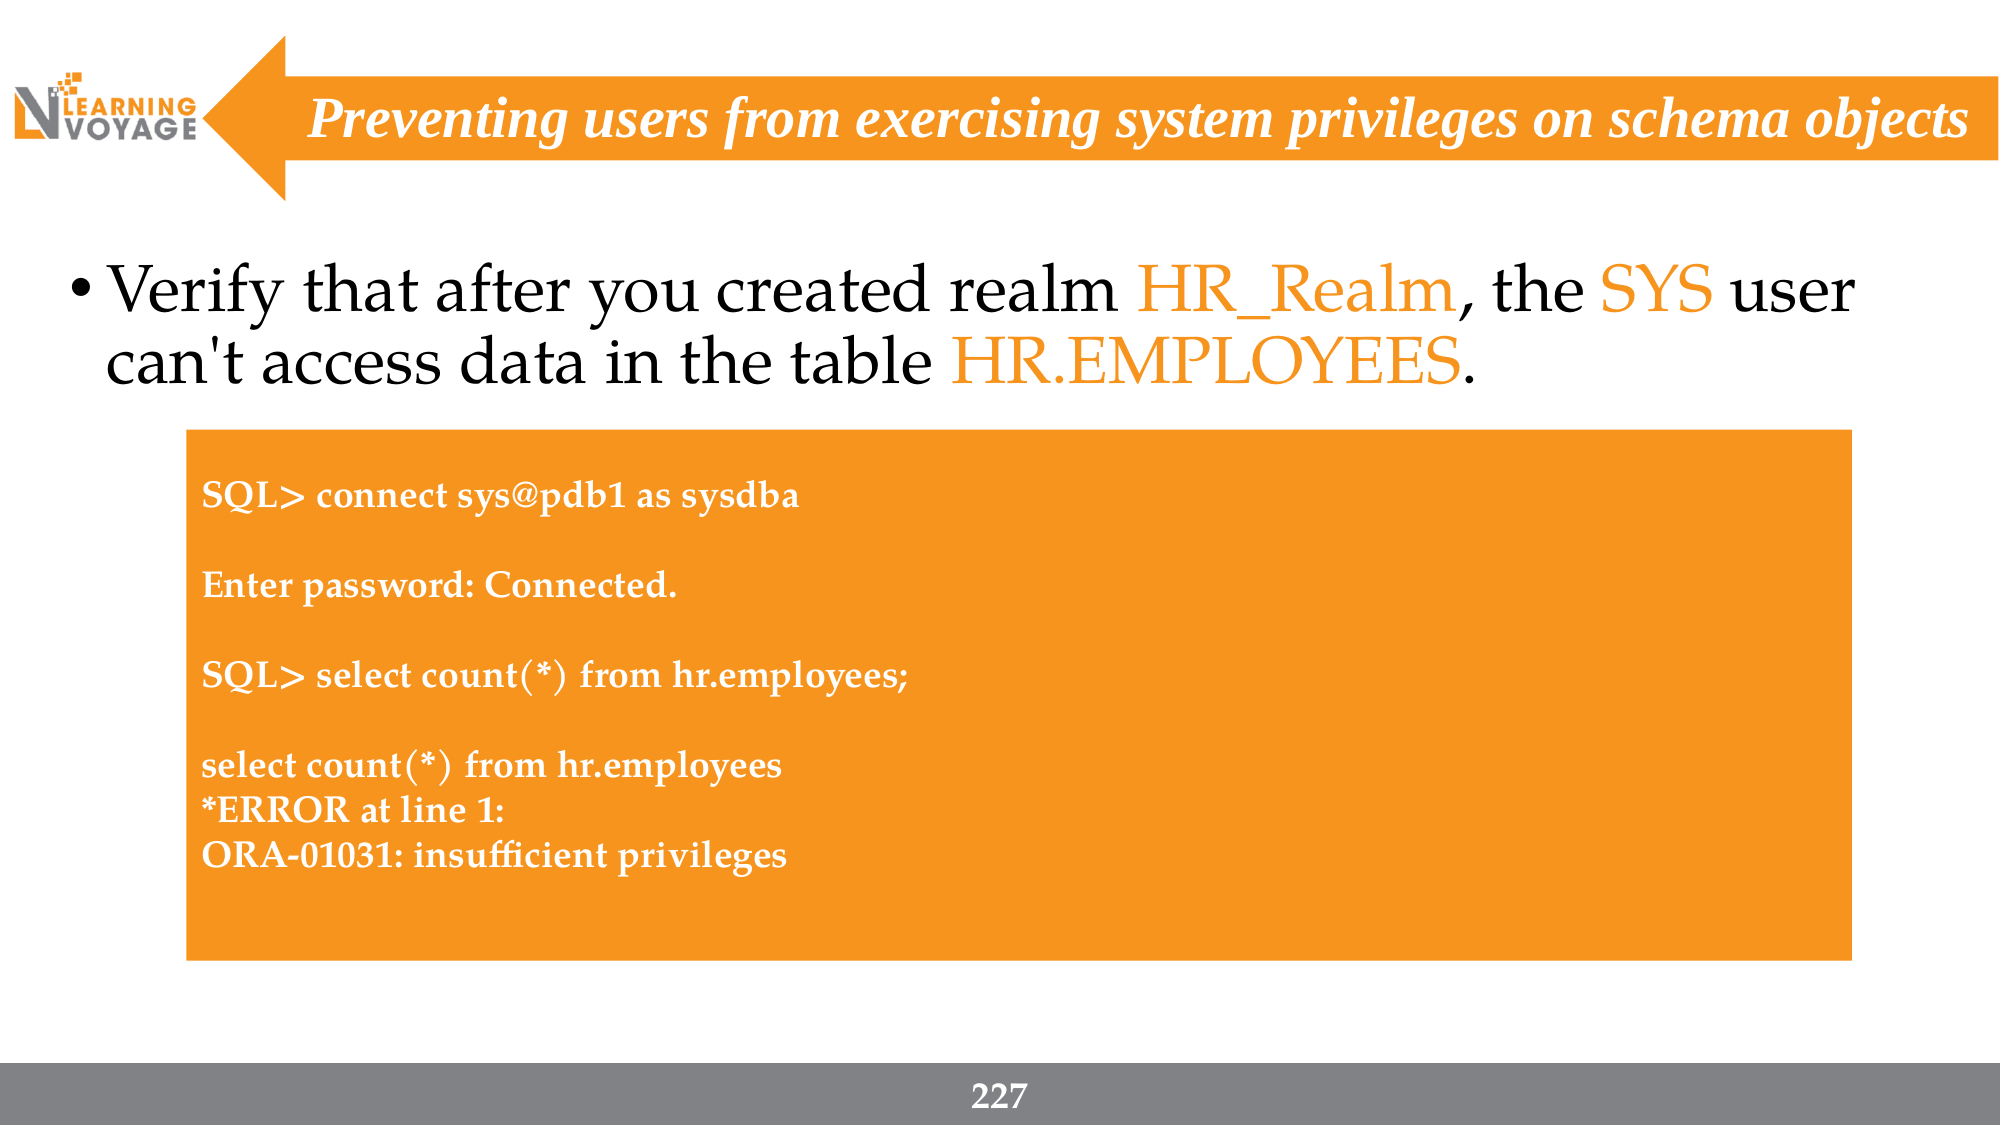

# Preventing users from exercising system privileges on schema objects
Verify that after you created realm HR_Realm, the SYS user can't access data in the table HR.EMPLOYEES.
SQL> connect sys@pdb1 as sysdba

Enter password: Connected.

SQL> select count(*) from hr.employees;

select count(*) from hr.employees
*ERROR at line 1:
ORA-01031: insufficient privileges

227